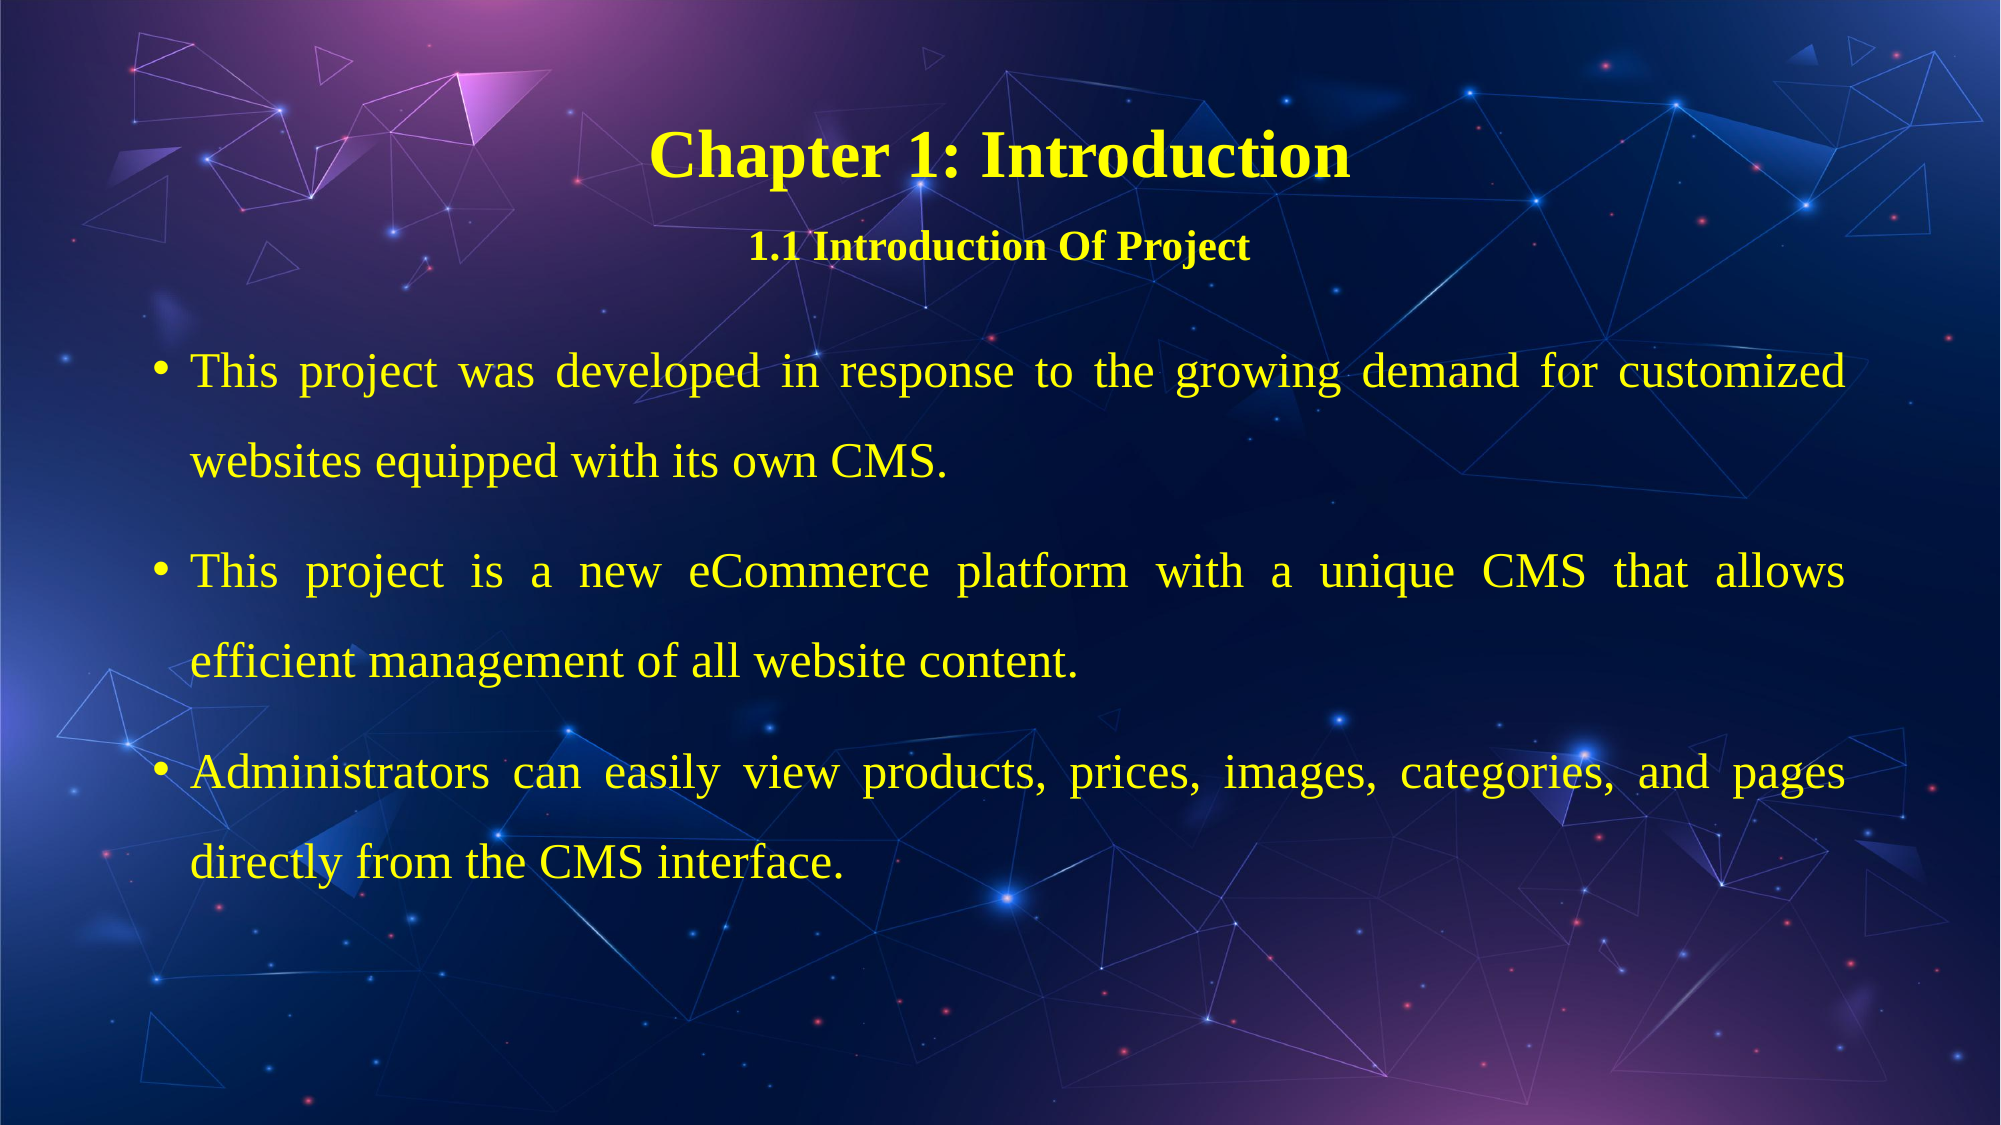

# Chapter 1: Introduction 1.1 Introduction Of Project
This project was developed in response to the growing demand for customized websites equipped with its own CMS.
This project is a new eCommerce platform with a unique CMS that allows efficient management of all website content.
Administrators can easily view products, prices, images, categories, and pages directly from the CMS interface.